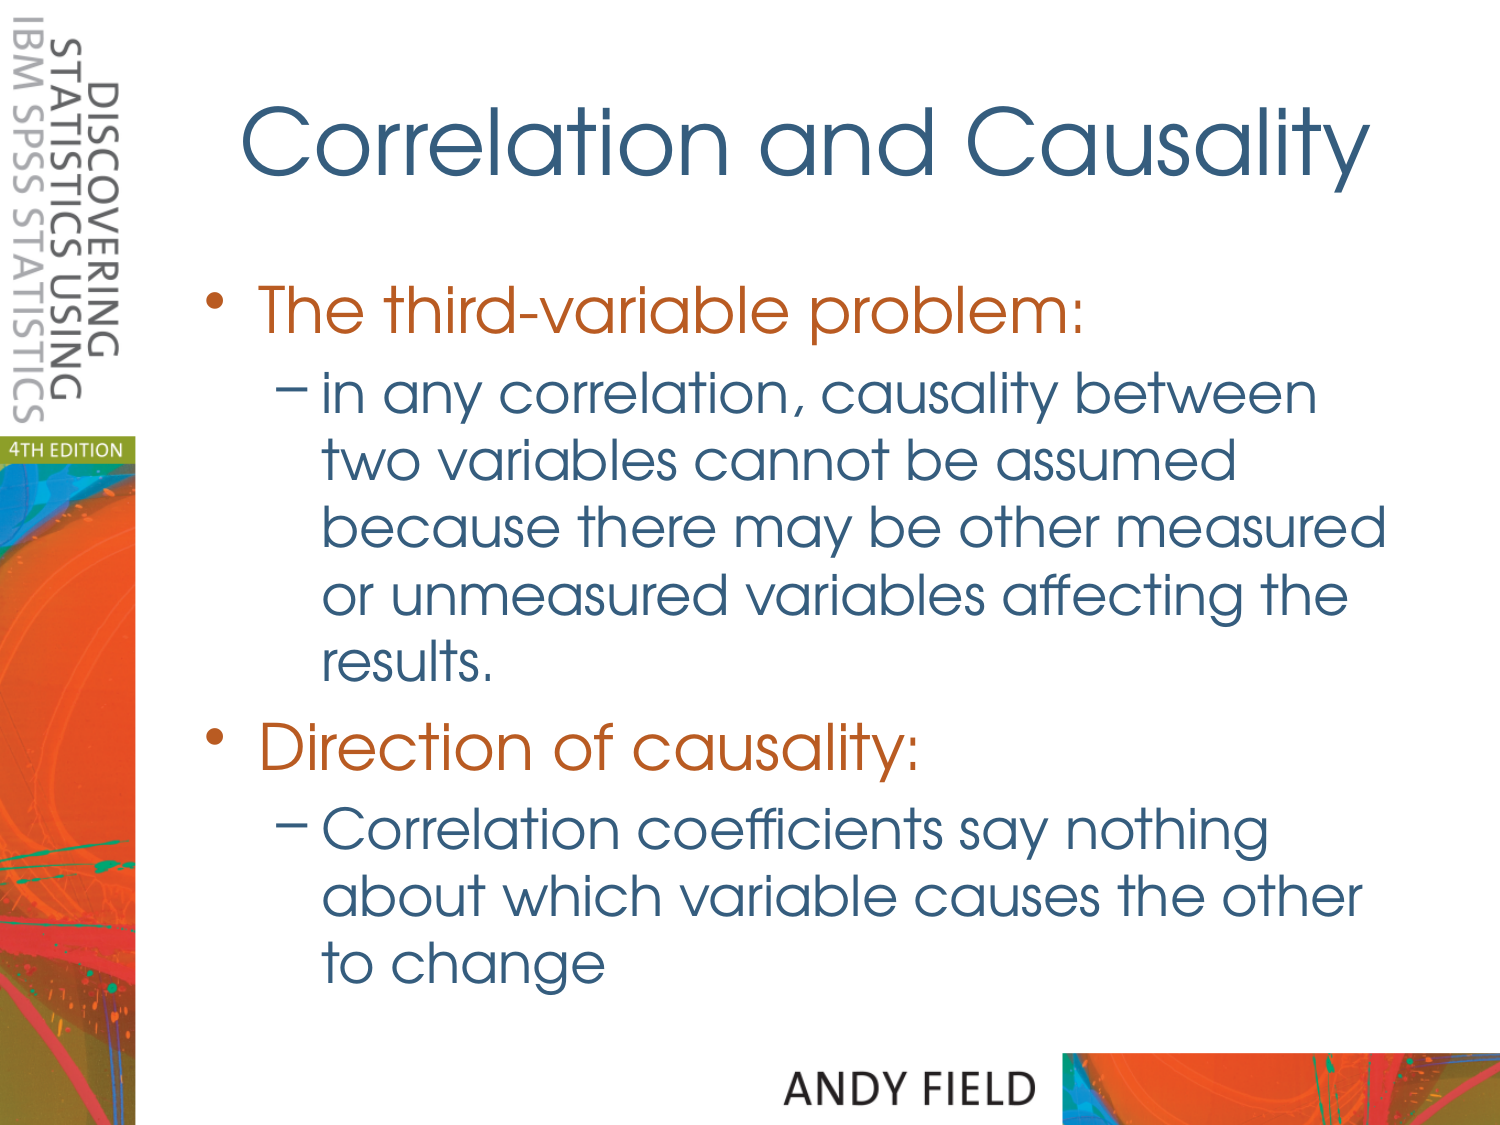

# Correlation and Causality
The third-variable problem:
in any correlation, causality between two variables cannot be assumed because there may be other measured or unmeasured variables affecting the results.
Direction of causality:
Correlation coefficients say nothing about which variable causes the other to change